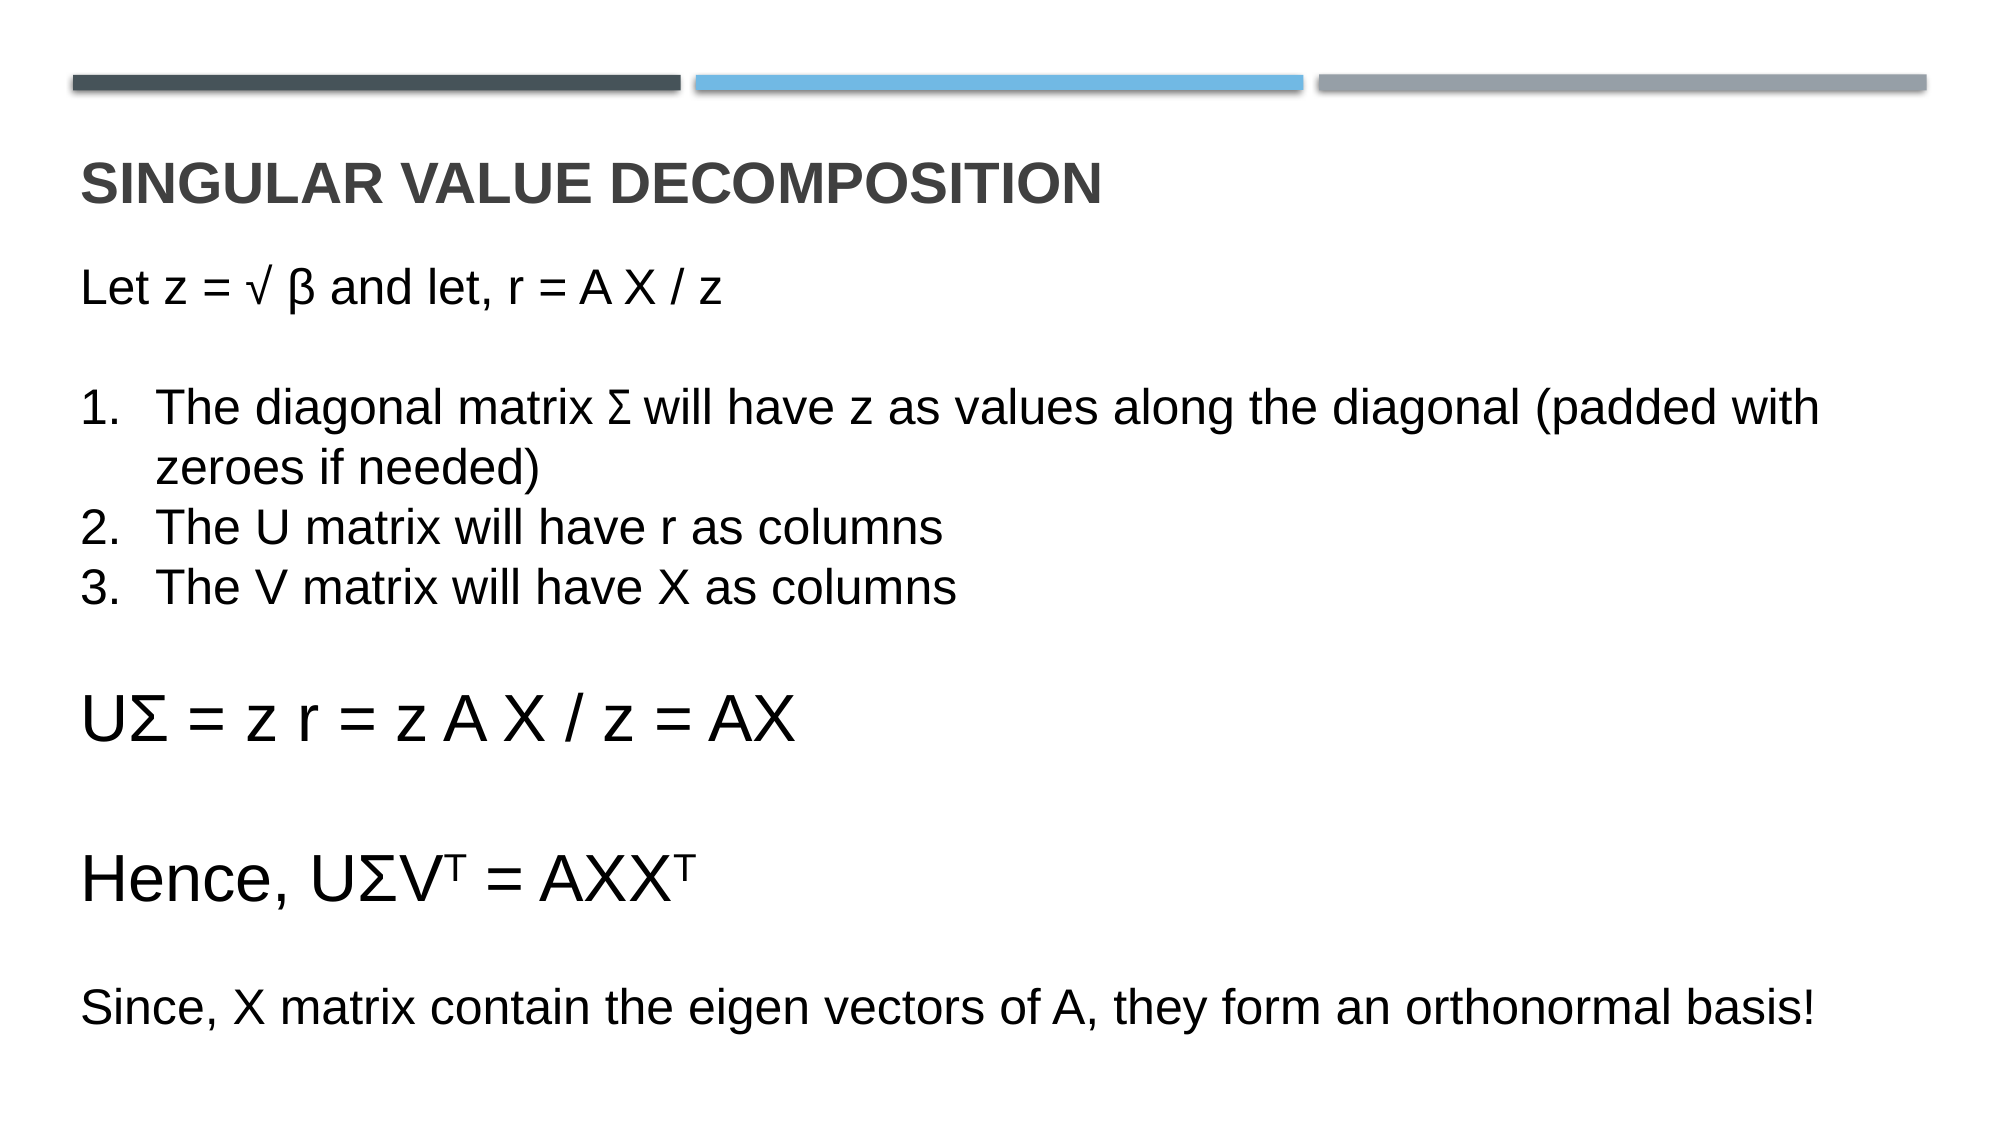

# SINGULAR VALUE DECOMPOSITION
Let z = √ β and let, r = A X / z

The diagonal matrix Σ will have z as values along the diagonal (padded with zeroes if needed)
The U matrix will have r as columns
The V matrix will have X as columns

UΣ = z r = z A X / z = AX

Hence, UΣVT = AXXT

Since, X matrix contain the eigen vectors of A, they form an orthonormal basis!